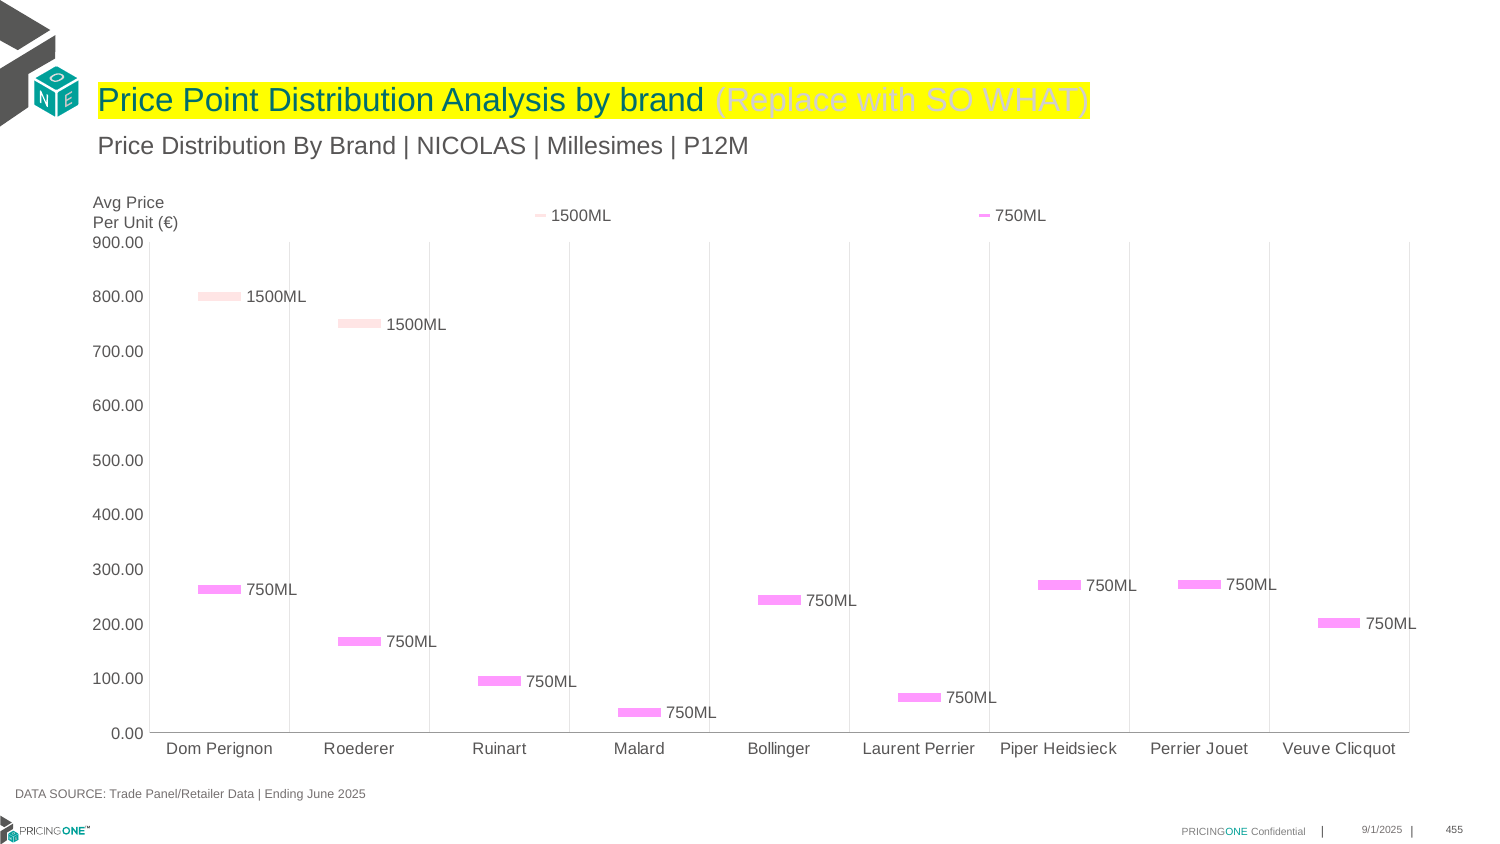

# Price Point Distribution Analysis by brand (Replace with SO WHAT)
Price Distribution By Brand | NICOLAS | Millesimes | P12M

### Chart

| Category | 1500ML | 750ML |
|---|---|---|
| Dom Perignon | 799.4737 | 262.5382 |
| Roederer | 750.0 | 167.2776 |
| Ruinart | None | 94.6353 |
| Malard | None | 37.6342 |
| Bollinger | None | 243.4338 |
| Laurent Perrier | None | 64.1095 |
| Piper Heidsieck | None | 270.5778 |
| Perrier Jouet | None | 271.7656 |
| Veuve Clicquot | None | 201.1047 |
Avg Price
Per Unit (€)
DATA SOURCE: Trade Panel/Retailer Data | Ending June 2025
9/1/2025
455